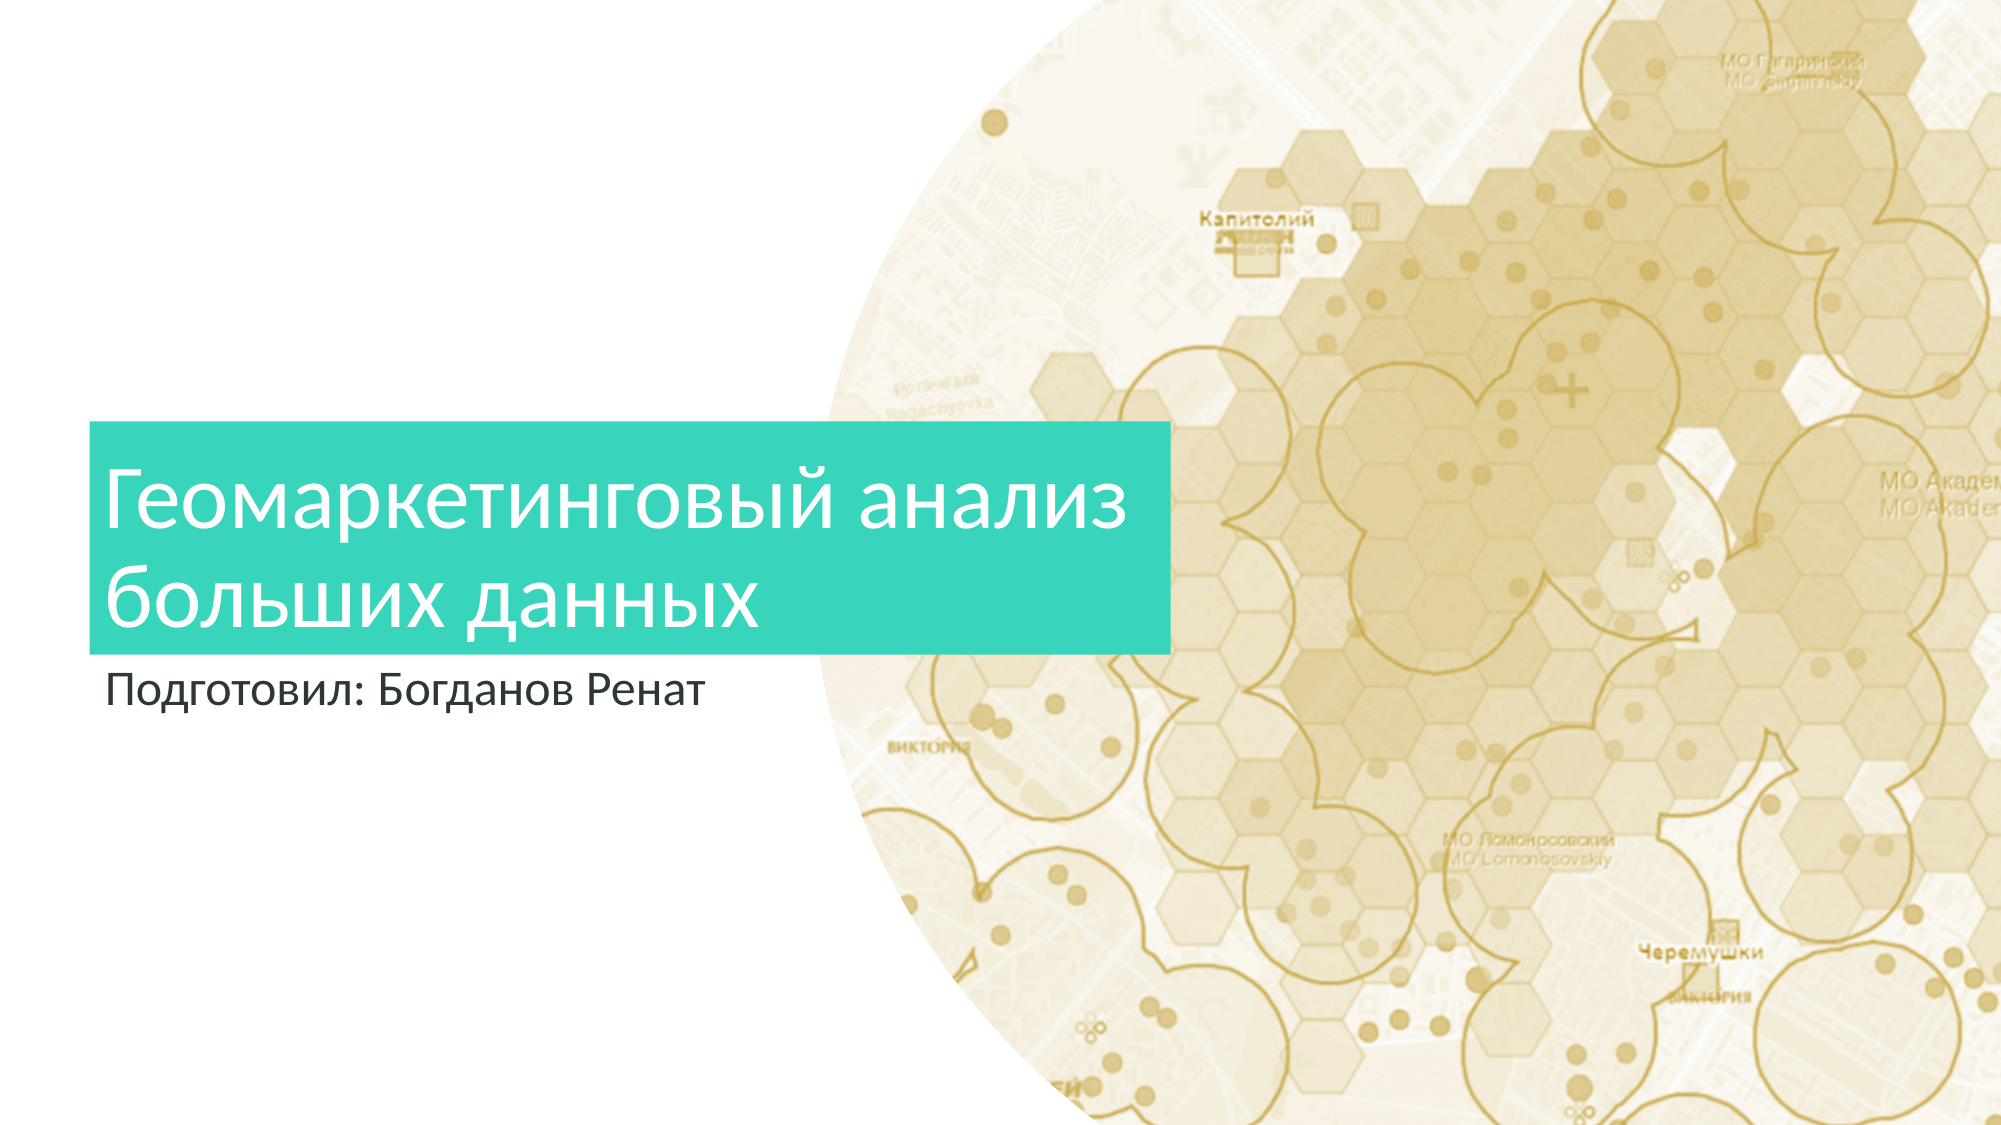

# Геомаркетинговый анализ больших данных
Подготовил: Богданов Ренат